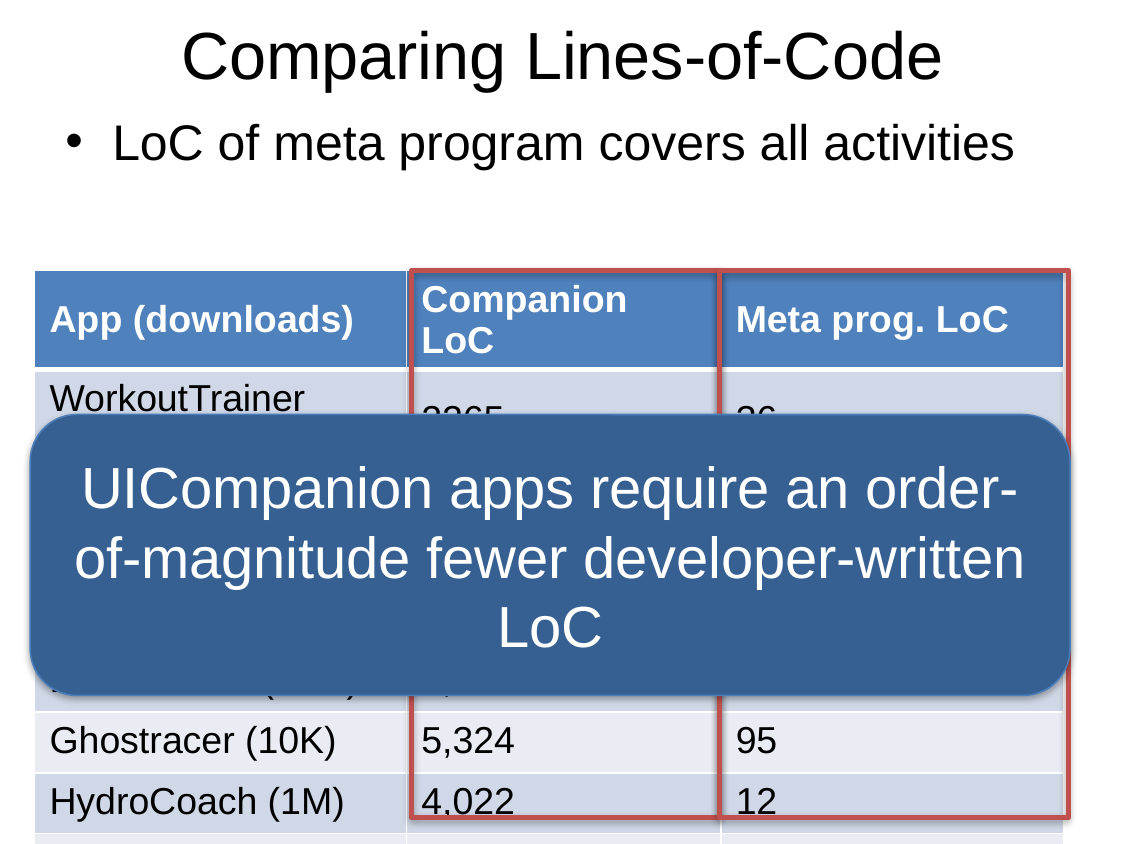

# Comparing Lines-of-Code
LoC of meta program covers all activities

| App (downloads) | Companion LoC | Meta prog. LoC |
| --- | --- | --- |
| WorkoutTrainer (10M) | 2265 | 36 |
| Anghami (10M) | 2,263 | 79 |
| BandLab (500M) | 1,802 | 8 |
| Spotify(100M) | 10,215 | 47 |
| Endomondo (10M) | 6,522 | 18 |
| Ghostracer (10K) | 5,324 | 95 |
| HydroCoach (1M) | 4,022 | 12 |
| iHeartRadio (50M) | 7,926 | 96 |

UICompanion apps require an order-of-magnitude fewer developer-written LoC